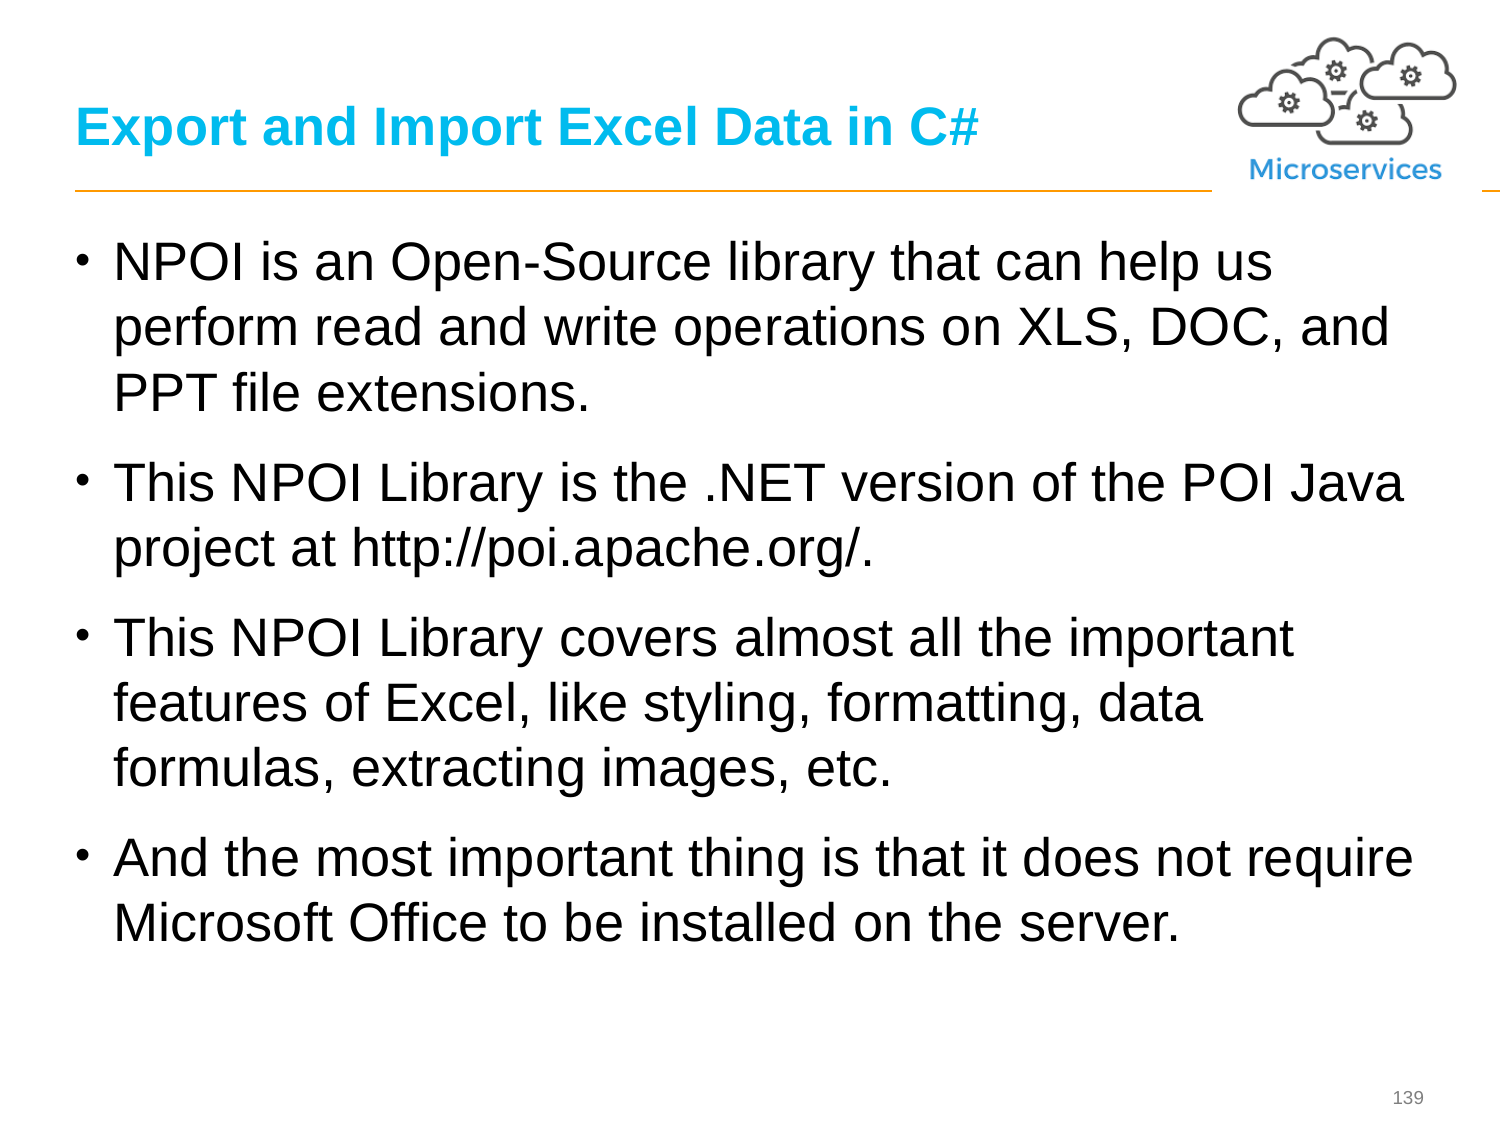

# Export and Import Excel Data in C#
NPOI is an Open-Source library that can help us perform read and write operations on XLS, DOC, and PPT file extensions.
This NPOI Library is the .NET version of the POI Java project at http://poi.apache.org/.
This NPOI Library covers almost all the important features of Excel, like styling, formatting, data formulas, extracting images, etc.
And the most important thing is that it does not require Microsoft Office to be installed on the server.